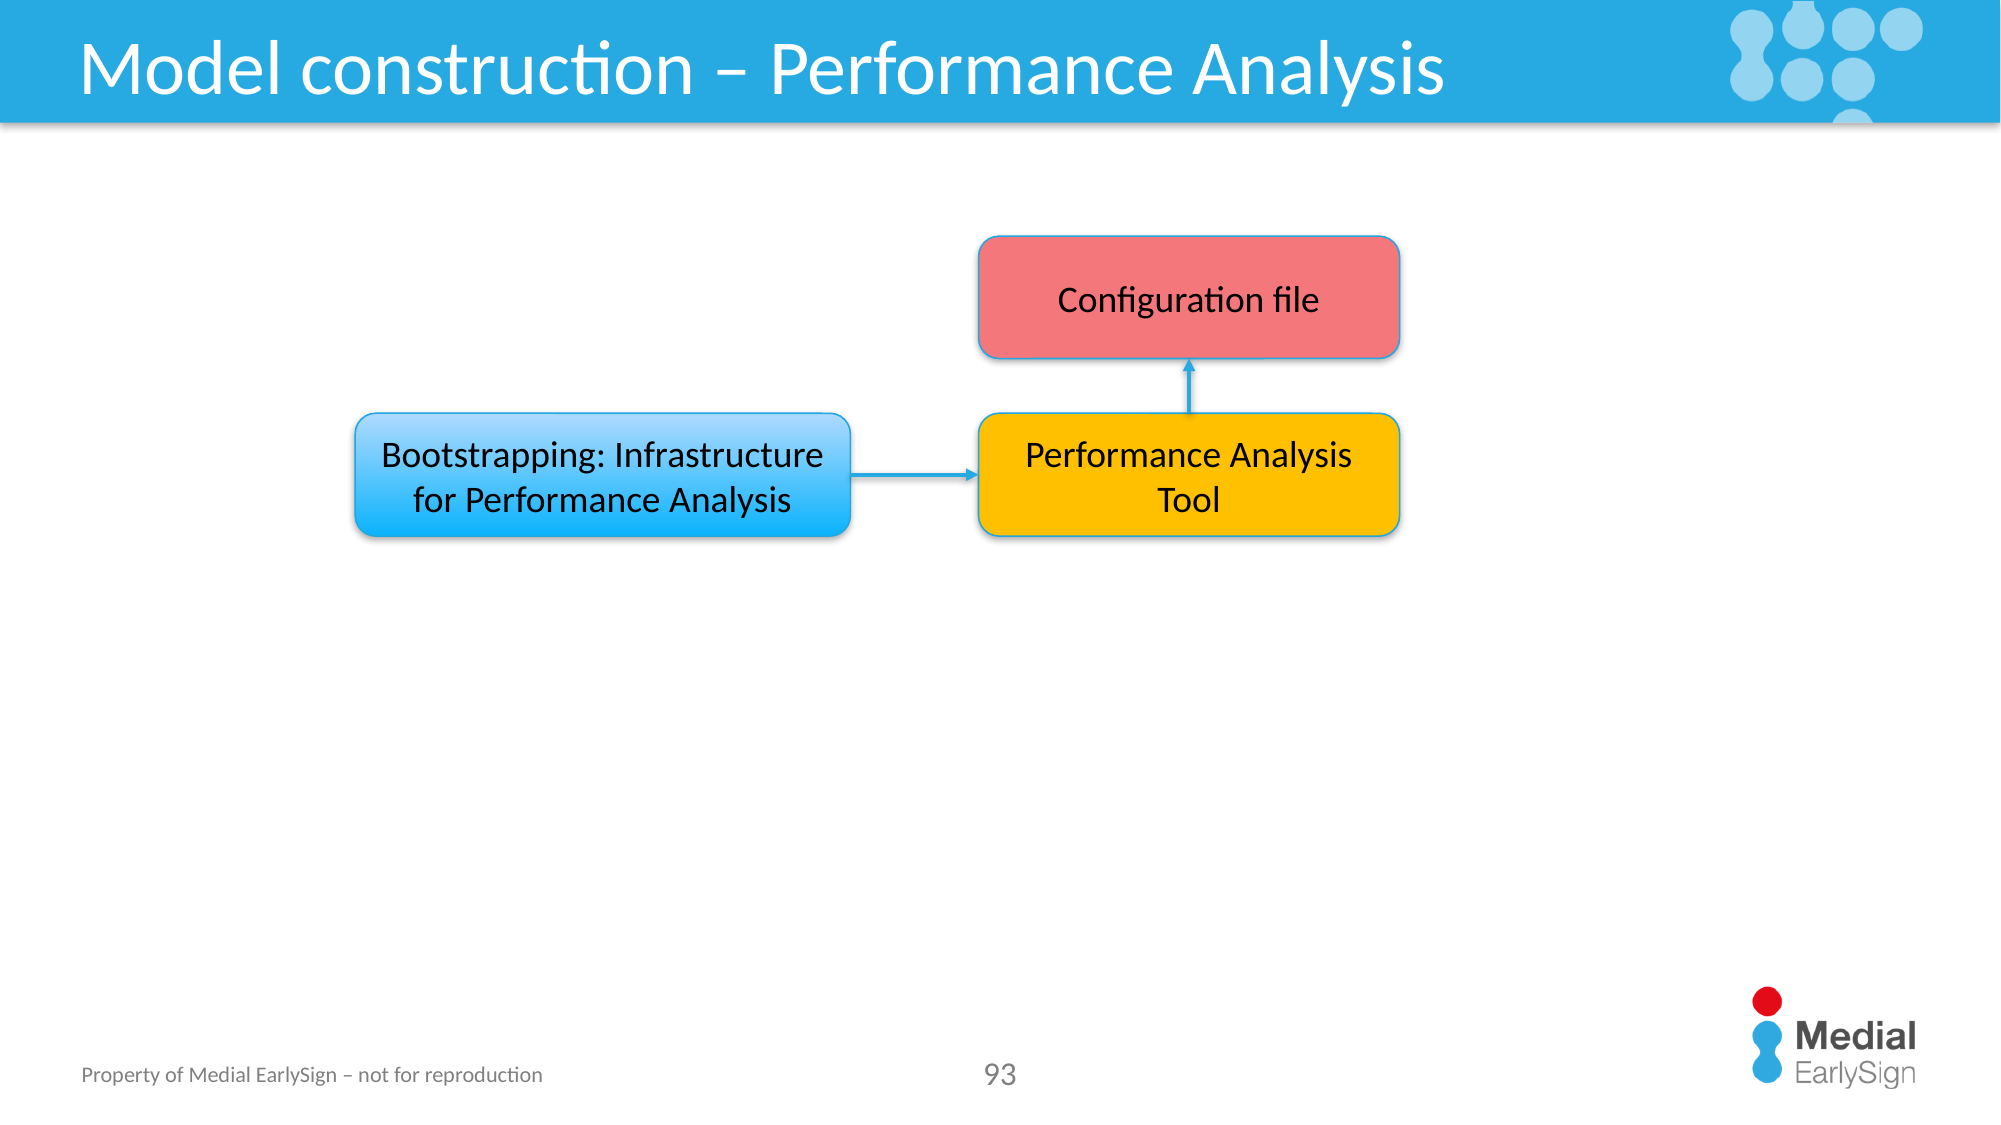

# Model construction – Performance Analysis
Configuration file
Bootstrapping: Infrastructure for Performance Analysis
Performance Analysis Tool